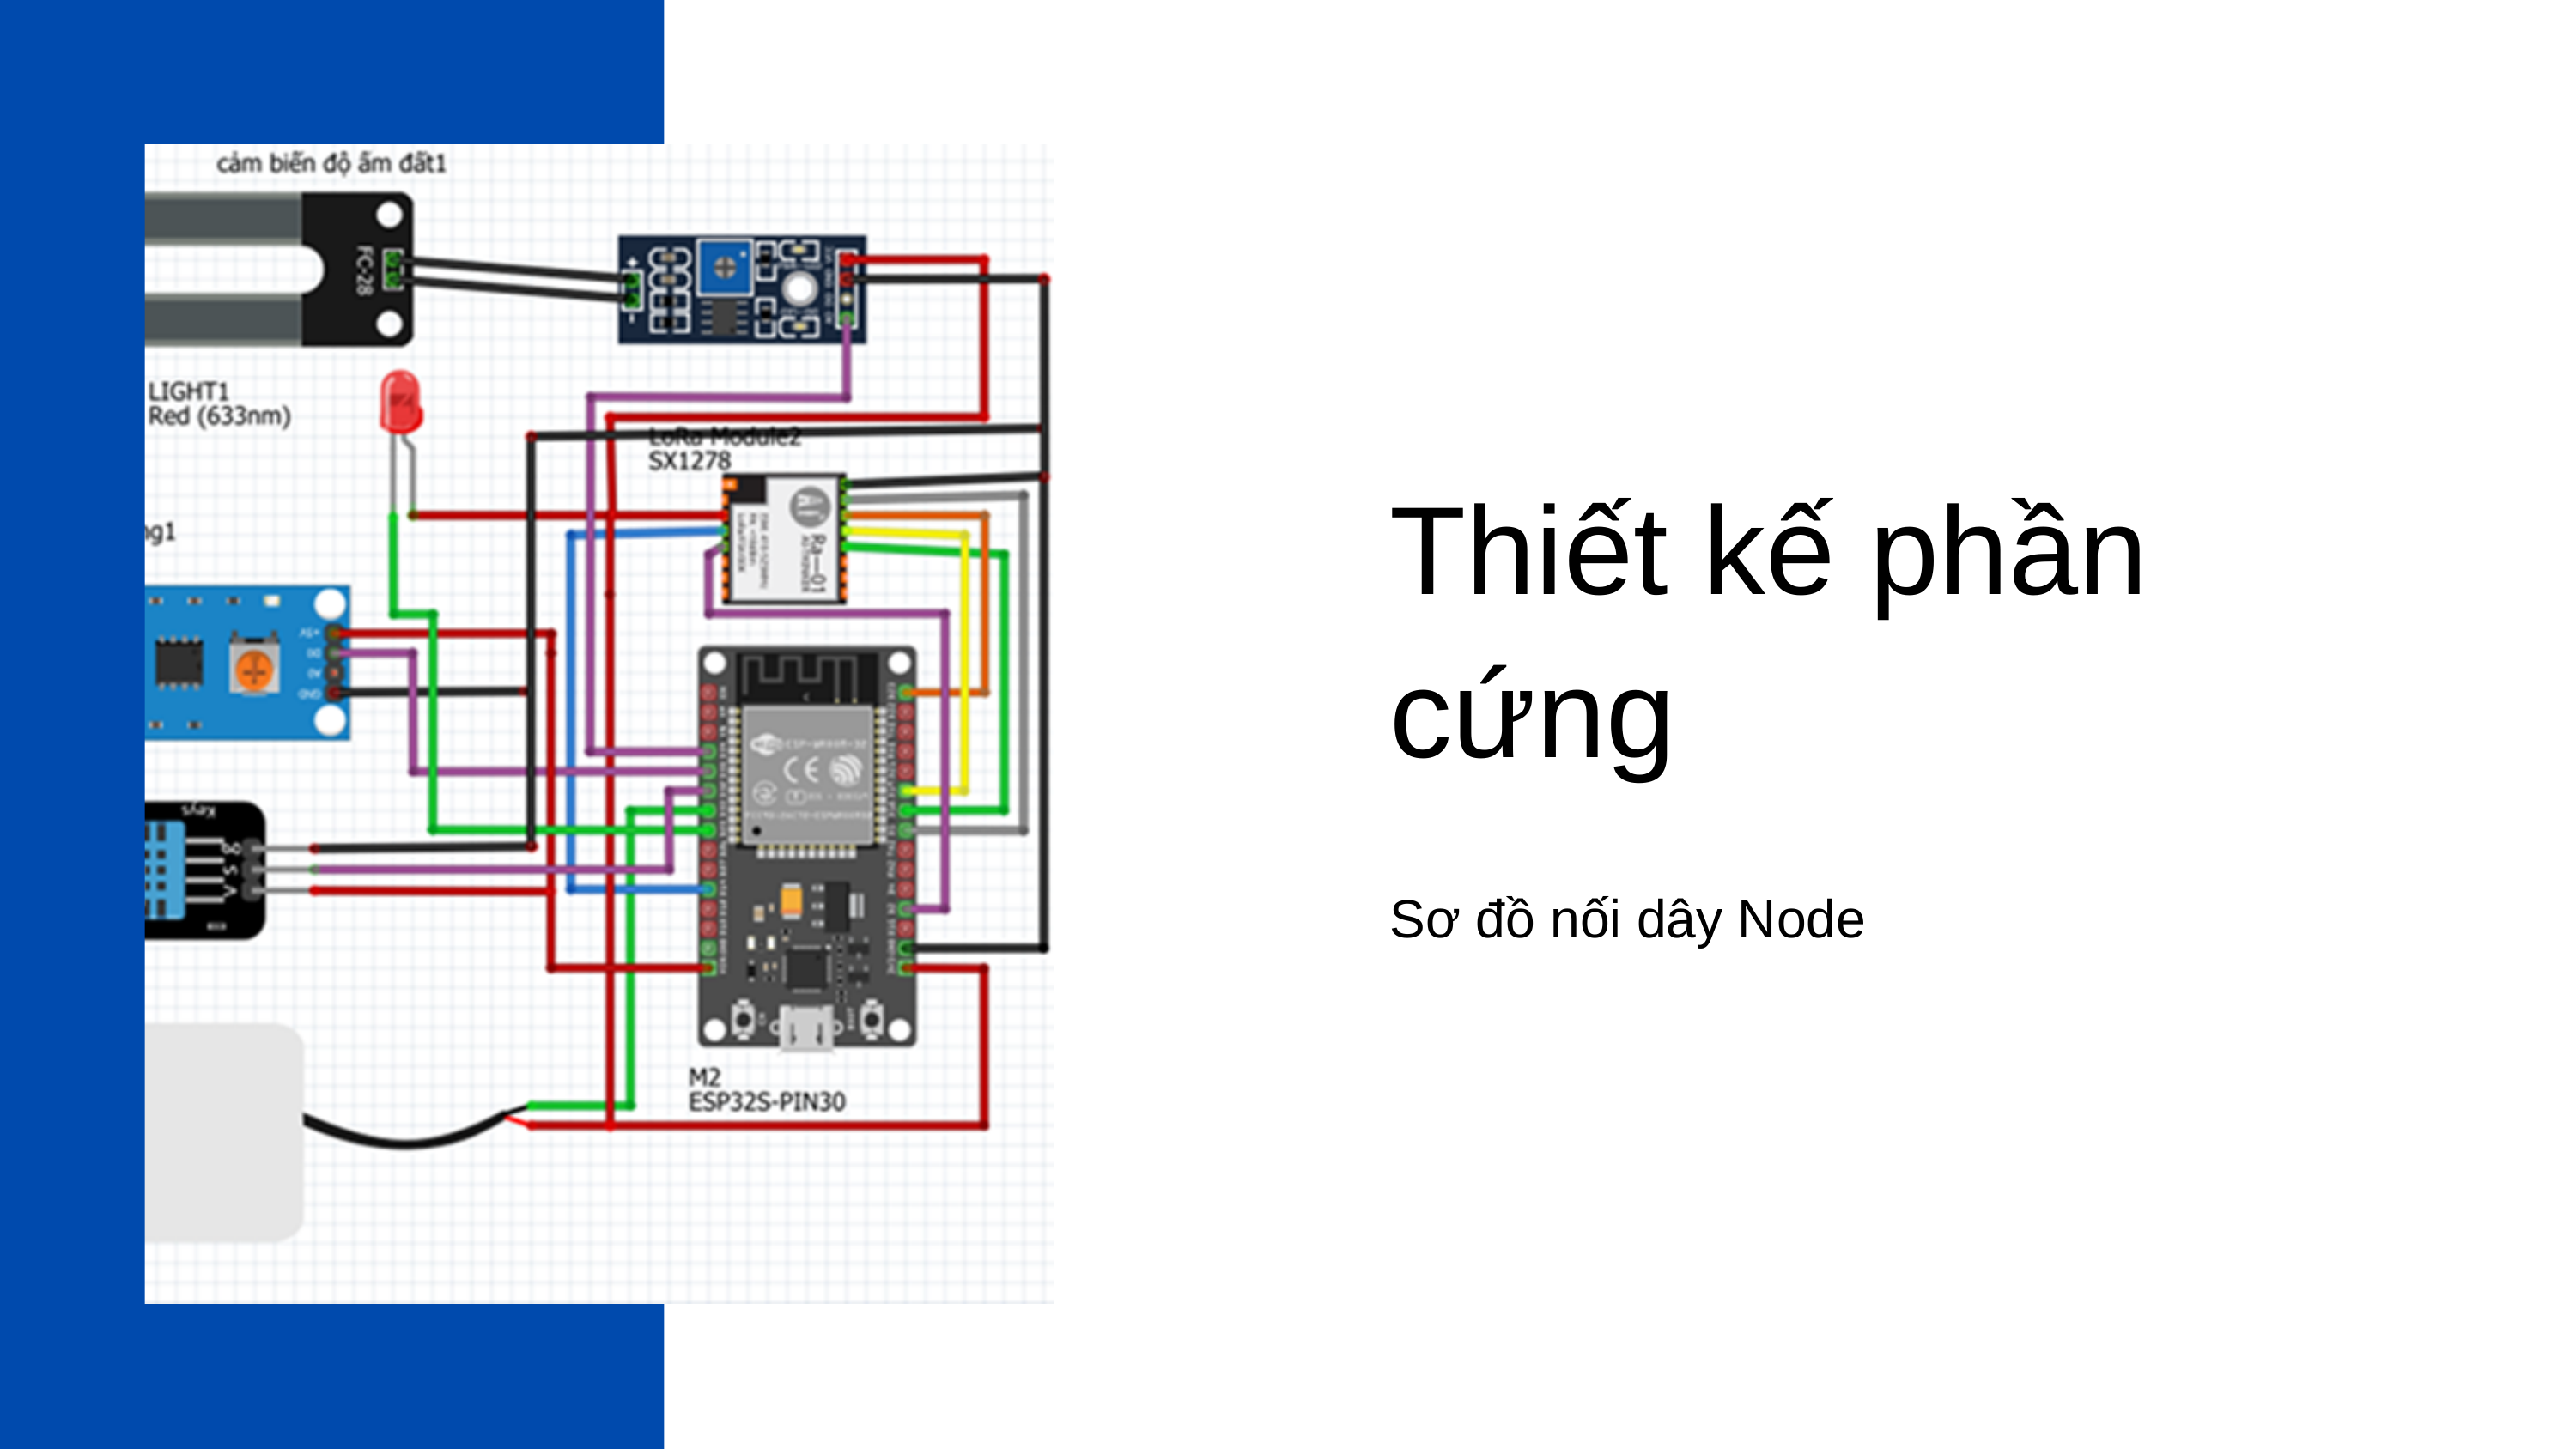

Thiết kế phần cứng
Sơ đồ nối dây Node